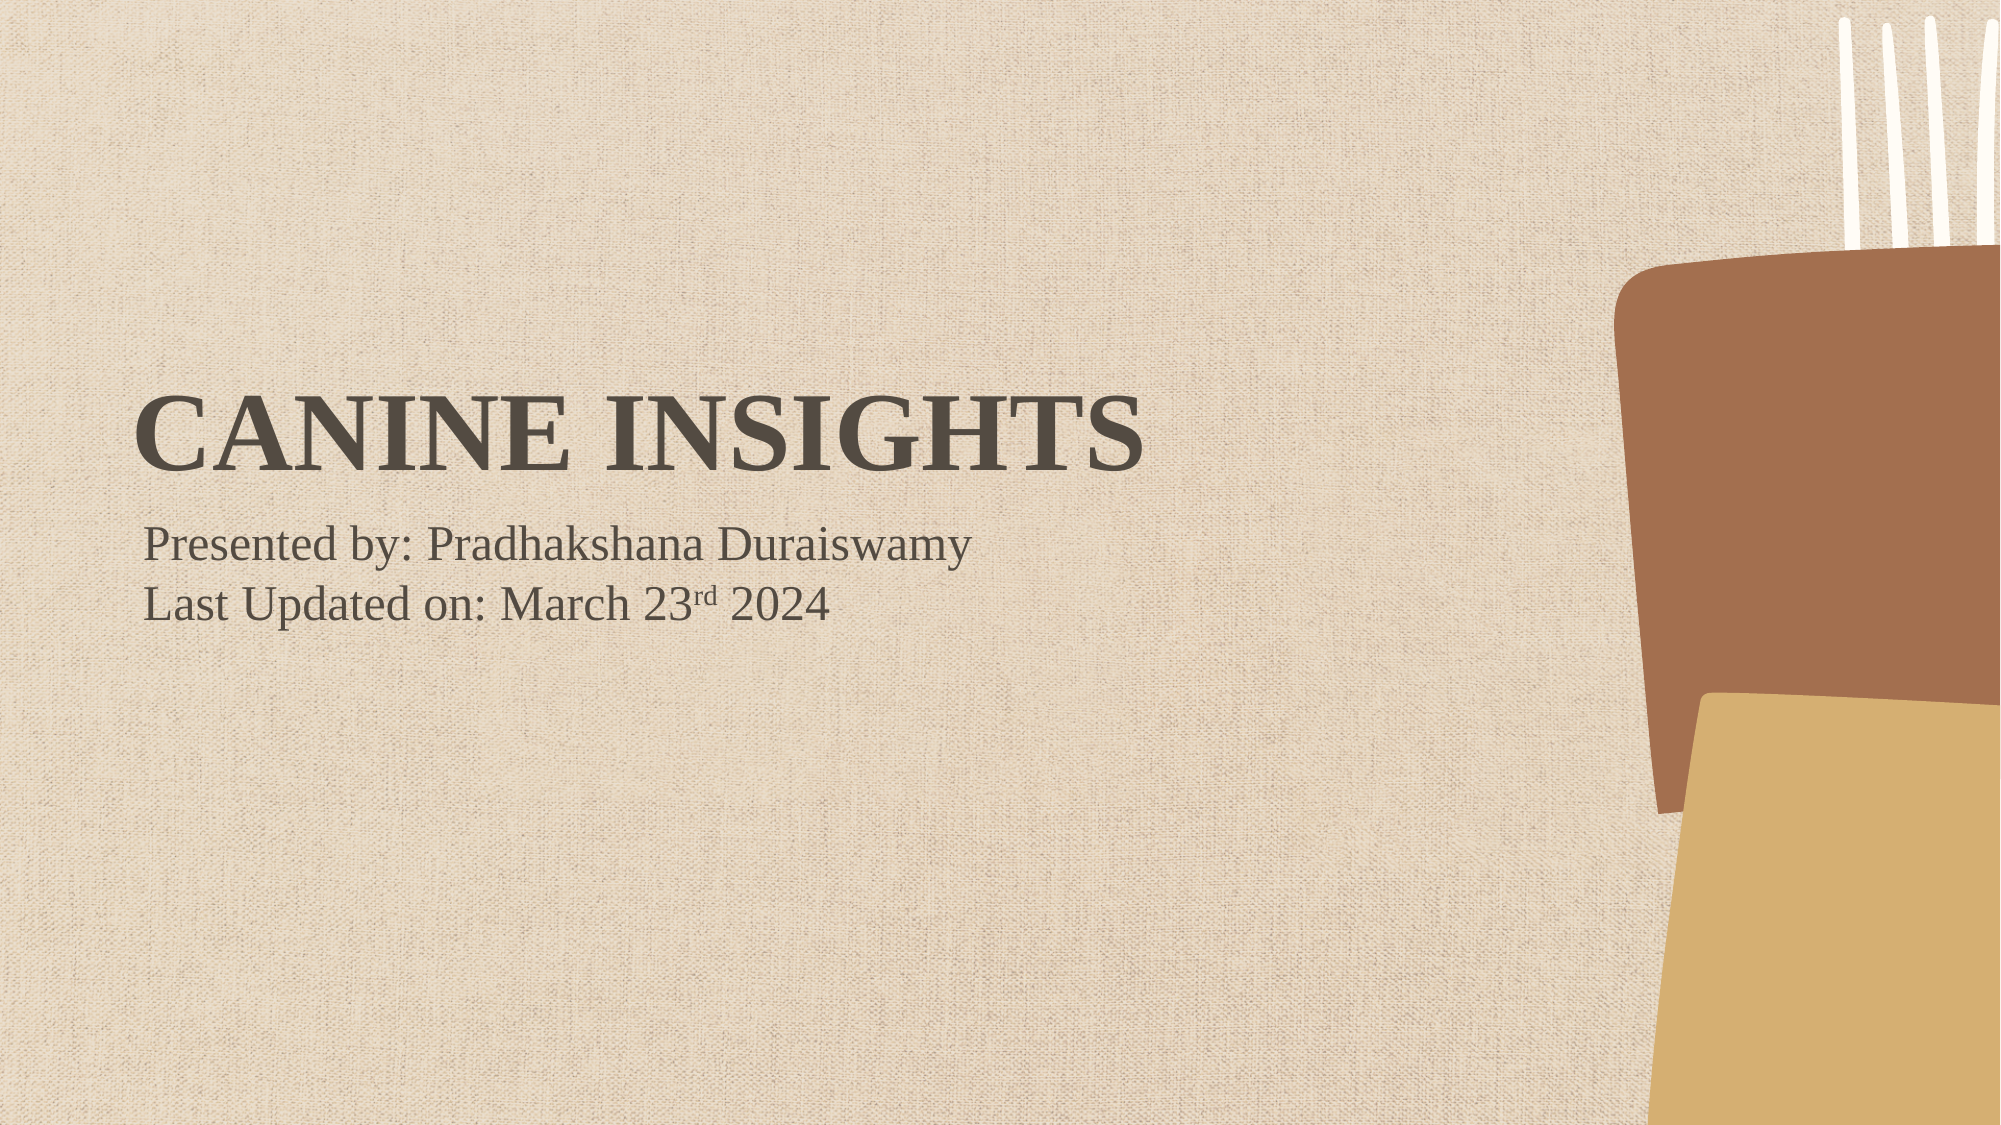

# CANINE INSIGHTS
Presented by: Pradhakshana Duraiswamy
Last Updated on: March 23rd 2024